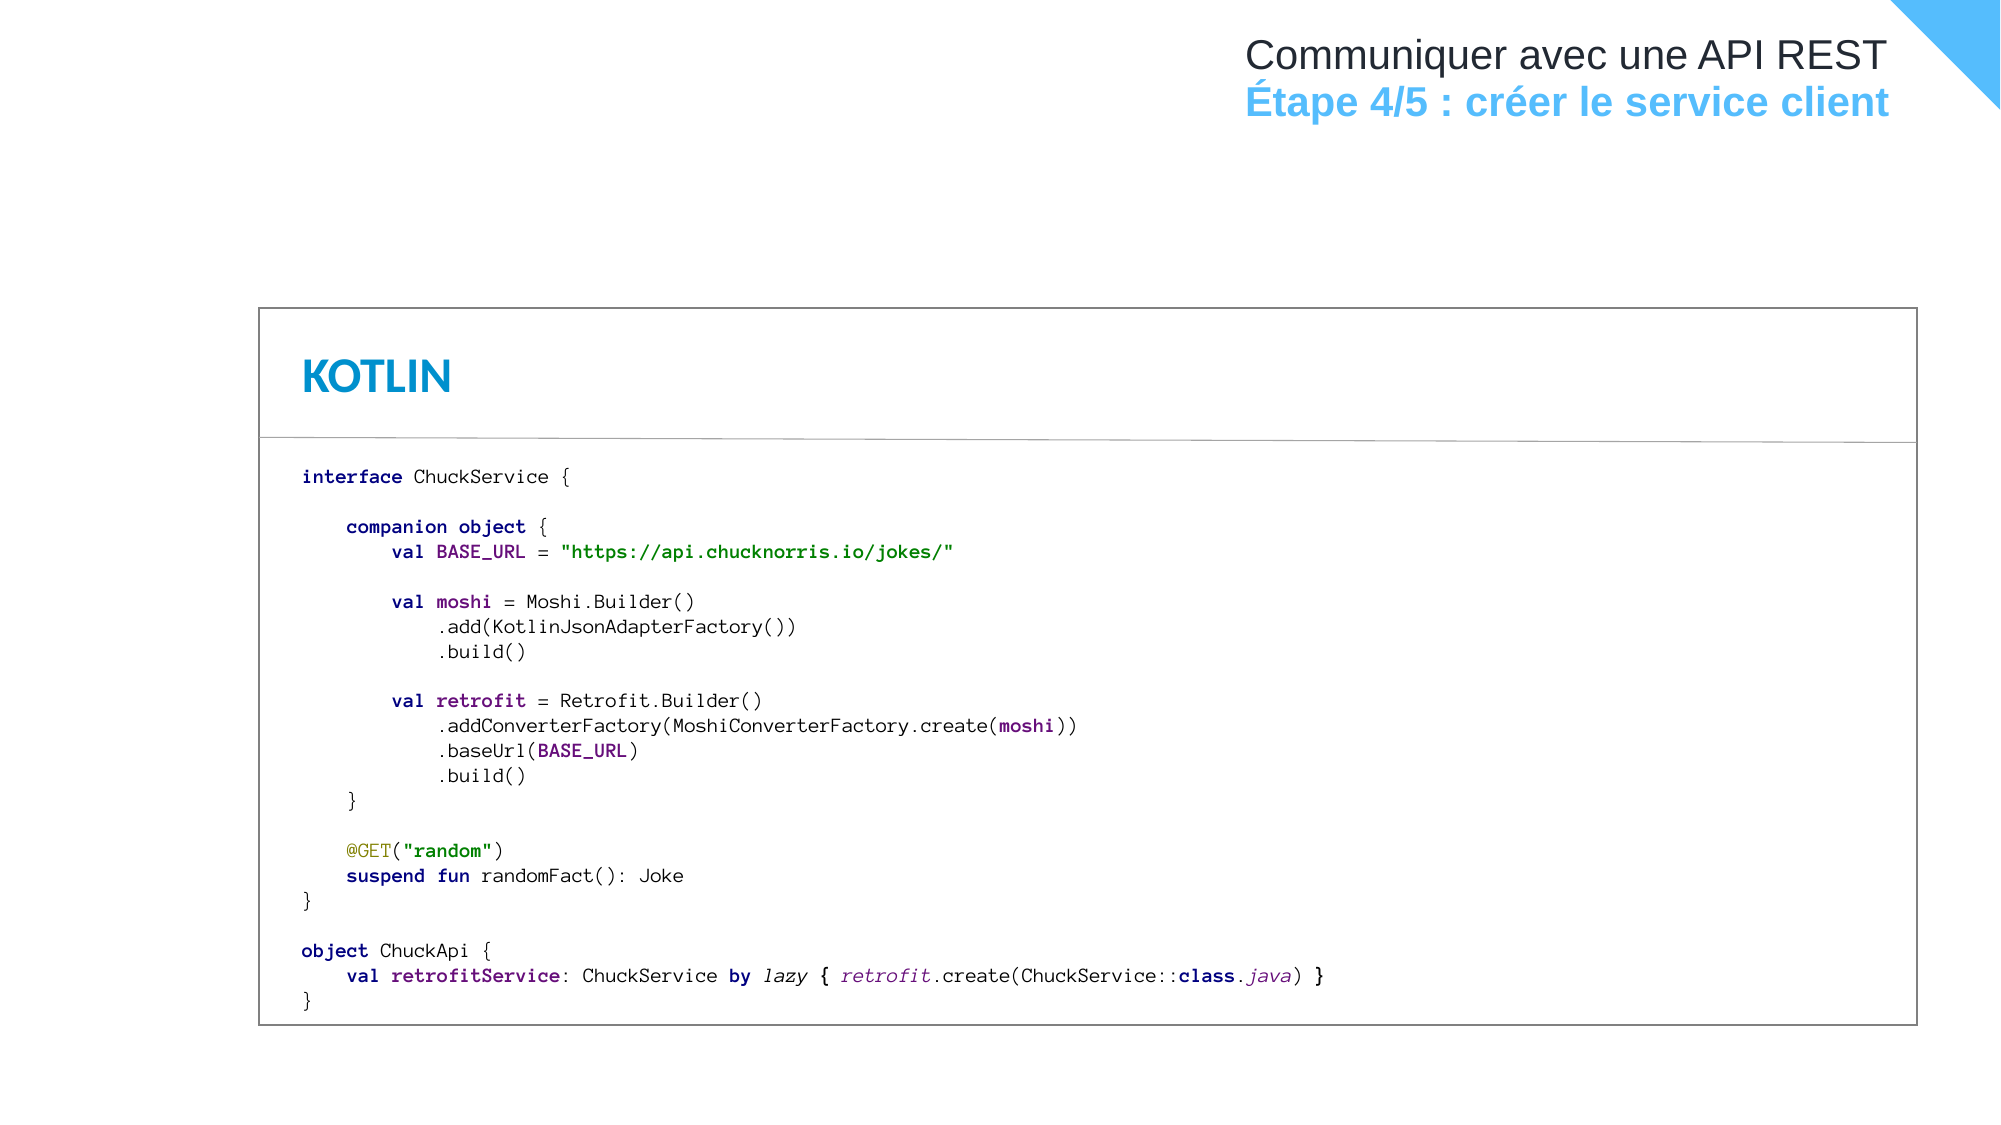

# Communiquer avec une API REST
Étape 4/5 : créer le service client
KOTLIN

interface ChuckService {
    companion object {
        val BASE_URL = "https://api.chucknorris.io/jokes/"
        val moshi = Moshi.Builder()
            .add(KotlinJsonAdapterFactory())
            .build()
        val retrofit = Retrofit.Builder()
            .addConverterFactory(MoshiConverterFactory.create(moshi))
            .baseUrl(BASE_URL)
            .build()
    }
    @GET("random")
    suspend fun randomFact(): Joke
}
object ChuckApi {
    val retrofitService: ChuckService by lazy { retrofit.create(ChuckService::class.java) }
}